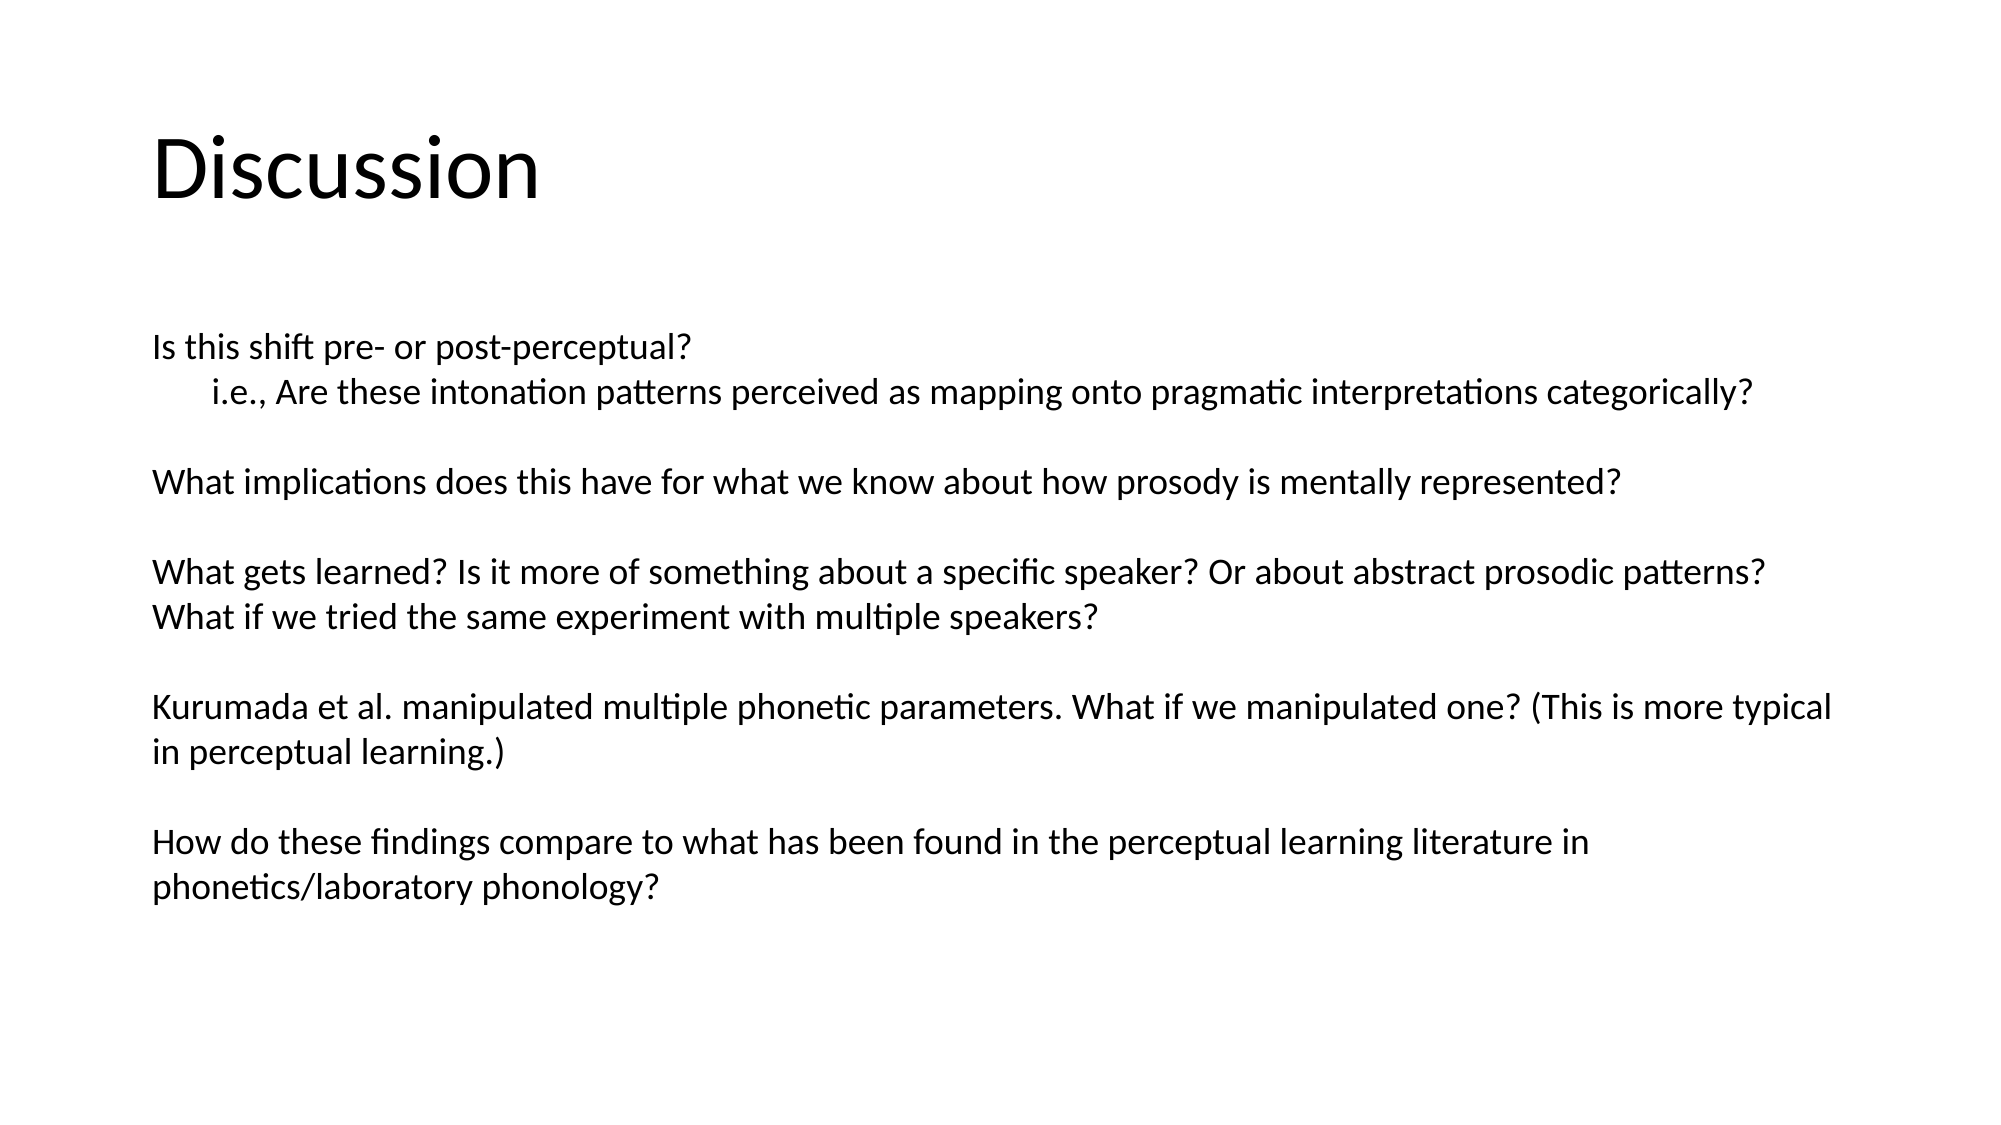

# Discussion
Is this shift pre- or post-perceptual?
       i.e., Are these intonation patterns perceived as mapping onto pragmatic interpretations categorically?

What implications does this have for what we know about how prosody is mentally represented?

What gets learned? Is it more of something about a specific speaker? Or about abstract prosodic patterns? What if we tried the same experiment with multiple speakers?

Kurumada et al. manipulated multiple phonetic parameters. What if we manipulated one? (This is more typical in perceptual learning.)

How do these findings compare to what has been found in the perceptual learning literature in phonetics/laboratory phonology?